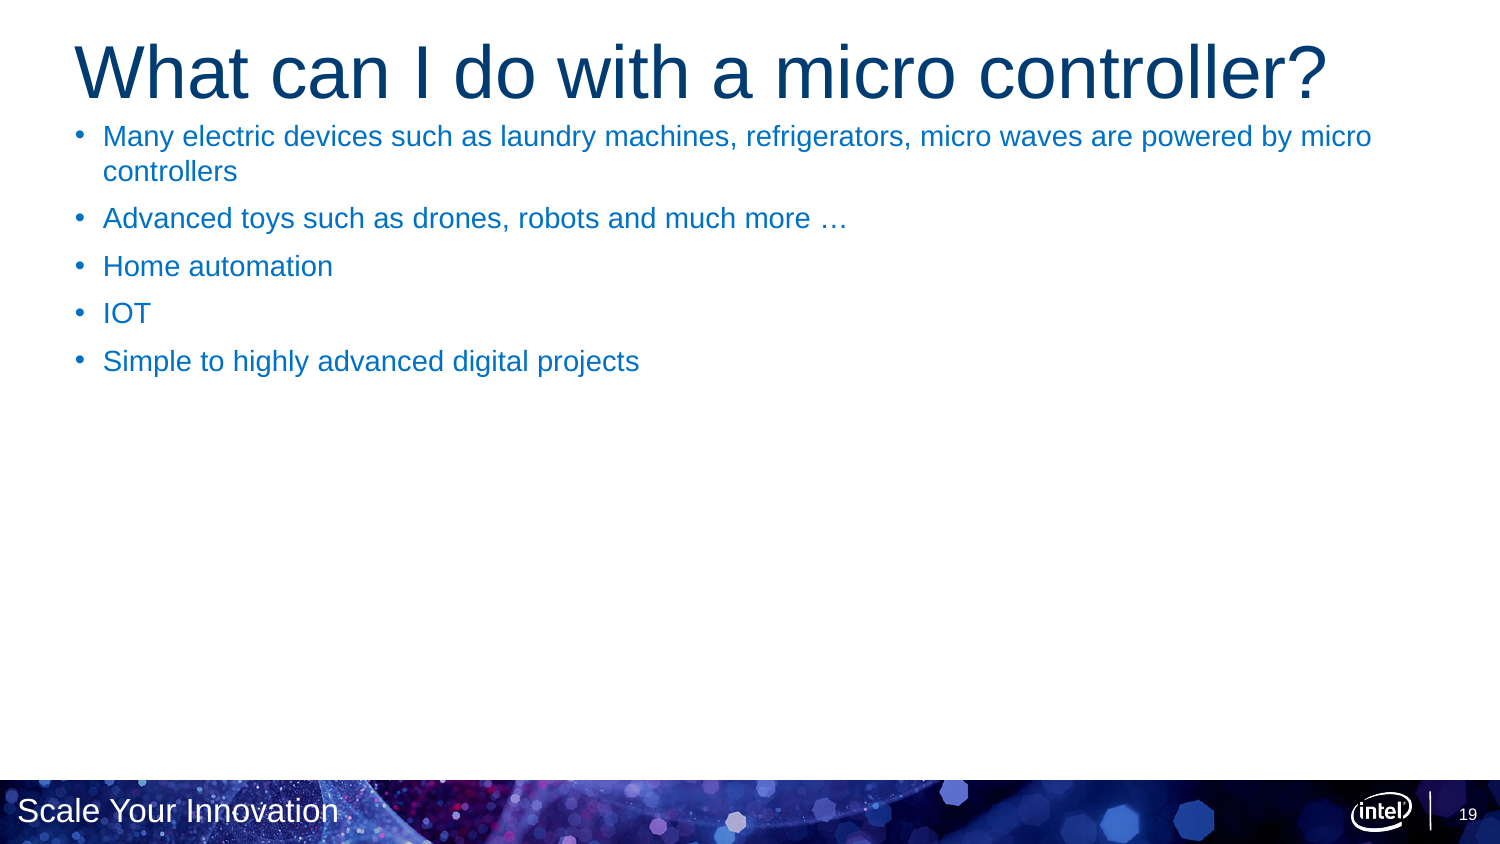

# What can I do with a micro controller?
Many electric devices such as laundry machines, refrigerators, micro waves are powered by micro controllers
Advanced toys such as drones, robots and much more …
Home automation
IOT
Simple to highly advanced digital projects

19